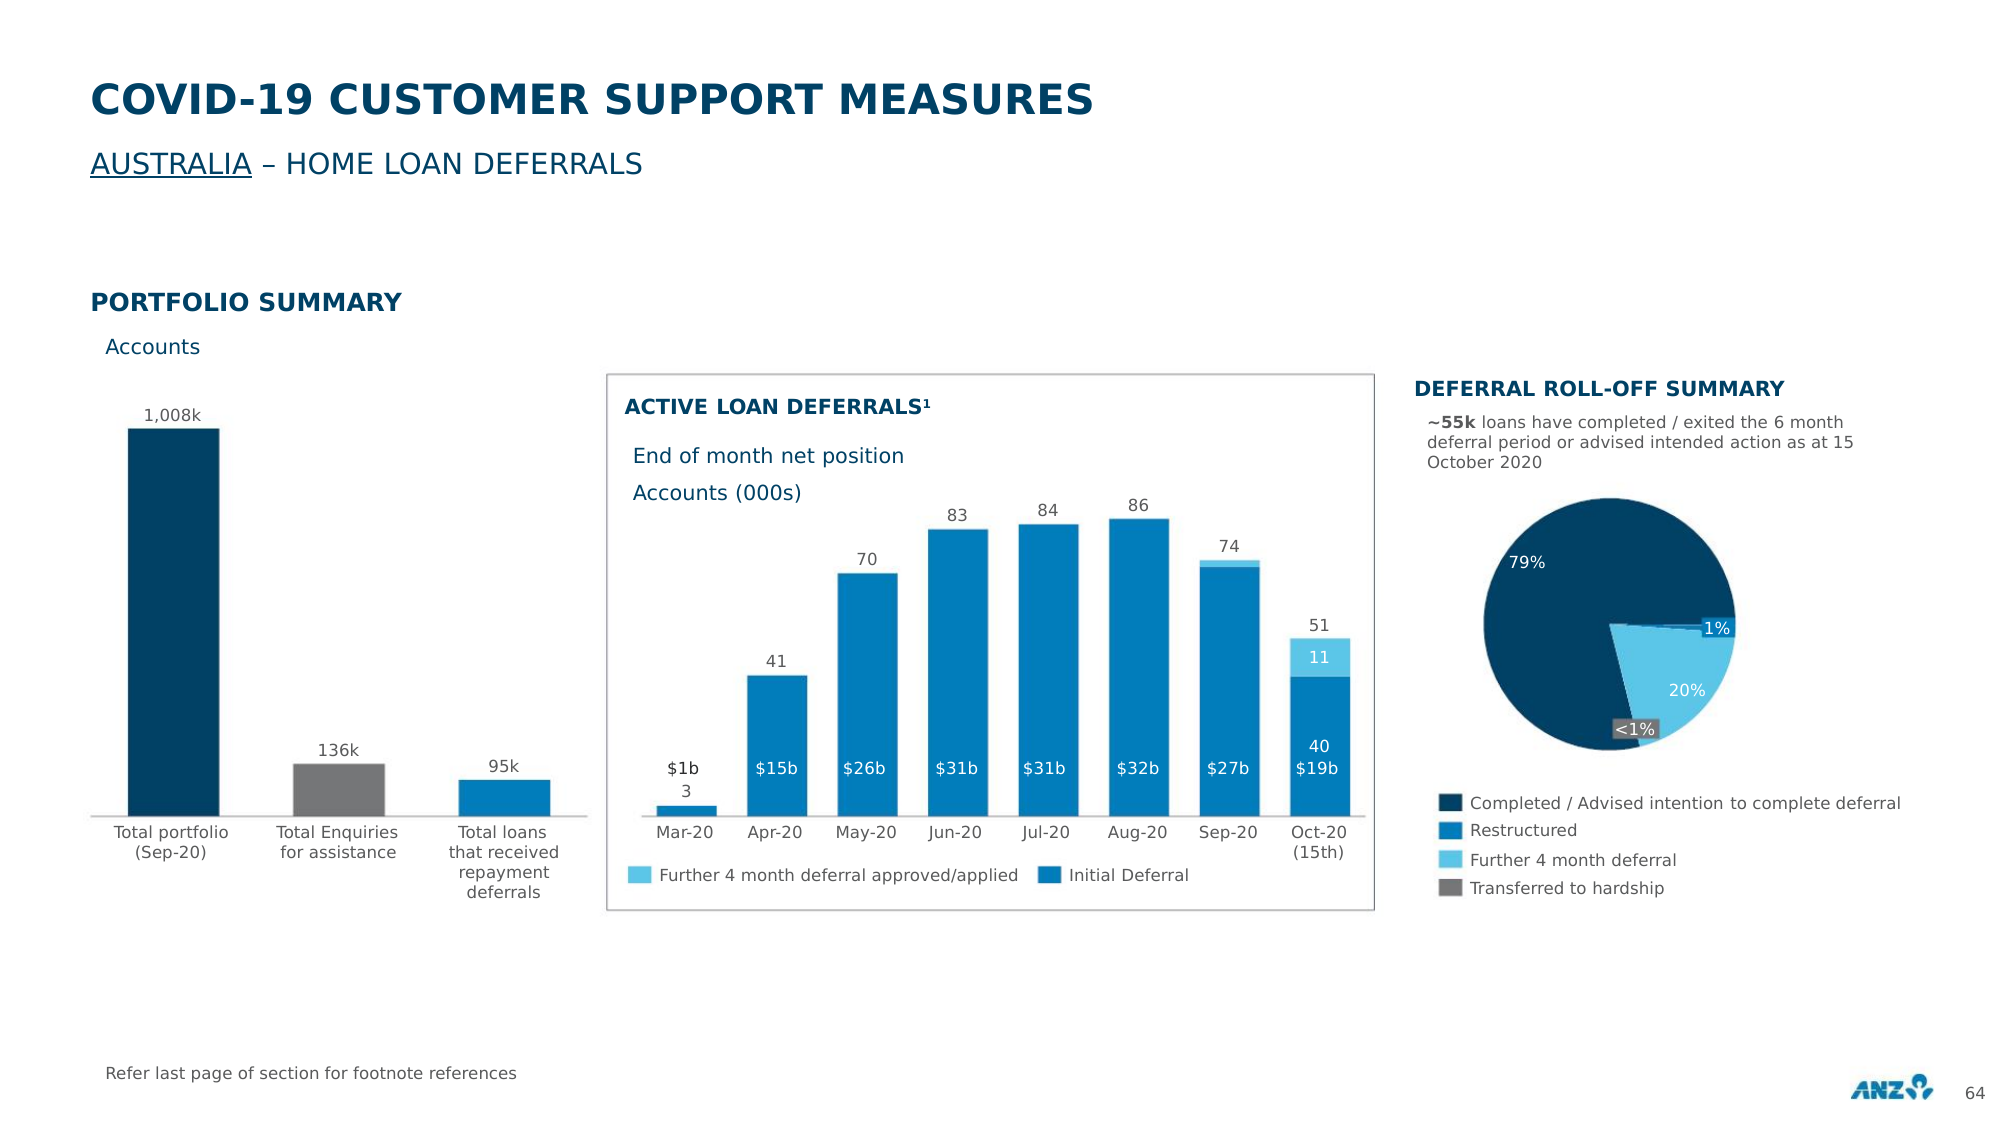

COVID-19 CUSTOMER SUPPORT MEASURES
AUSTRALIA – HOME LOAN DEFERRALS
PORTFOLIO SUMMARY
Accounts
DEFERRAL ROLL-OFF SUMMARY
ACTIVE LOAN DEFERRALS1
1,008k
~55k loans have completed / exited the 6 month
deferral period or advised intended action as at 15
October 2020
End of month net position
Accounts (000s)
86
84
83
74
70
79%
51
11
1%
41
20%
<1%
40
136k
95k
$1b
3
$15b
$26b
$31b
$31b
$32b
$27b
$19b
Completed / Advised intention to complete deferral
Restructured
Total portfolio
(Sep-20)
Total Enquiries
for assistance
Total loans
that received
repayment
deferrals
Mar-20
Apr-20
May-20
Jun-20
Jul-20
Aug-20
Sep-20
Oct-20
(15th)
Further 4 month deferral
Further 4 month deferral approved/applied
Initial Deferral
Transferred to hardship
Refer last page of section for footnote references
64